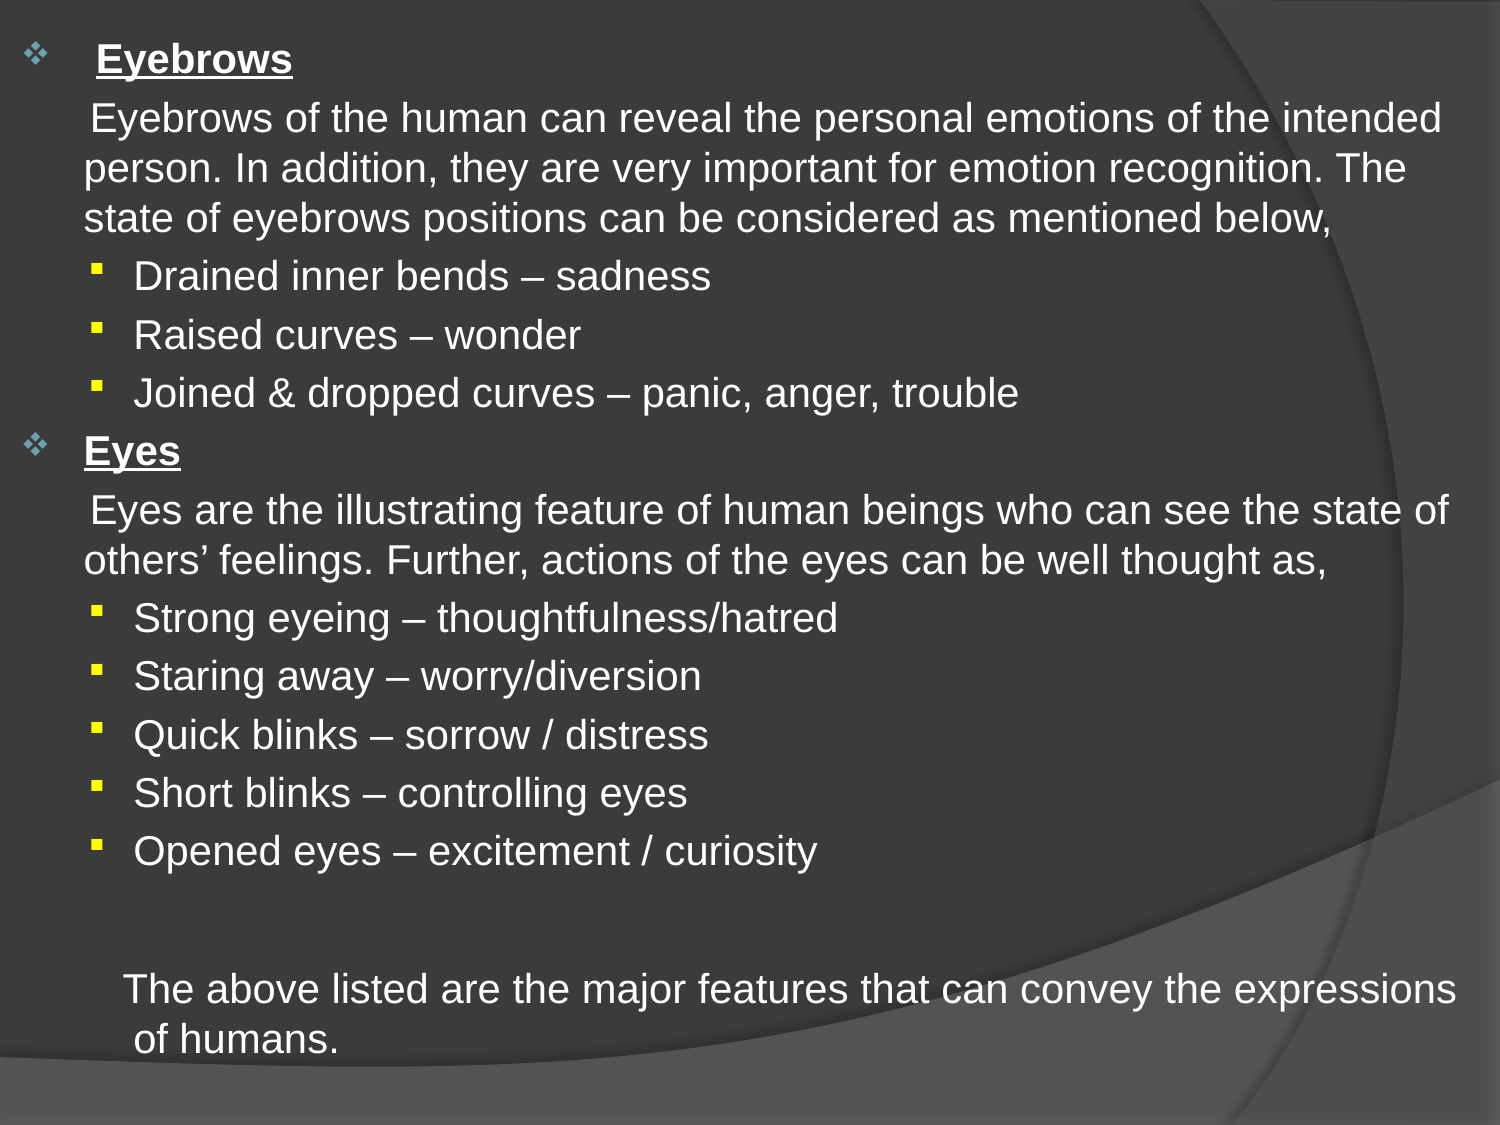

Eyebrows
      Eyebrows of the human can reveal the personal emotions of the intended person. In addition, they are very important for emotion recognition. The state of eyebrows positions can be considered as mentioned below,
Drained inner bends – sadness
Raised curves – wonder
Joined & dropped curves – panic, anger, trouble
Eyes
      Eyes are the illustrating feature of human beings who can see the state of others’ feelings. Further, actions of the eyes can be well thought as,
Strong eyeing – thoughtfulness/hatred
Staring away – worry/diversion
Quick blinks – sorrow / distress
Short blinks – controlling eyes
Opened eyes – excitement / curiosity

   The above listed are the major features that can convey the expressions of humans.